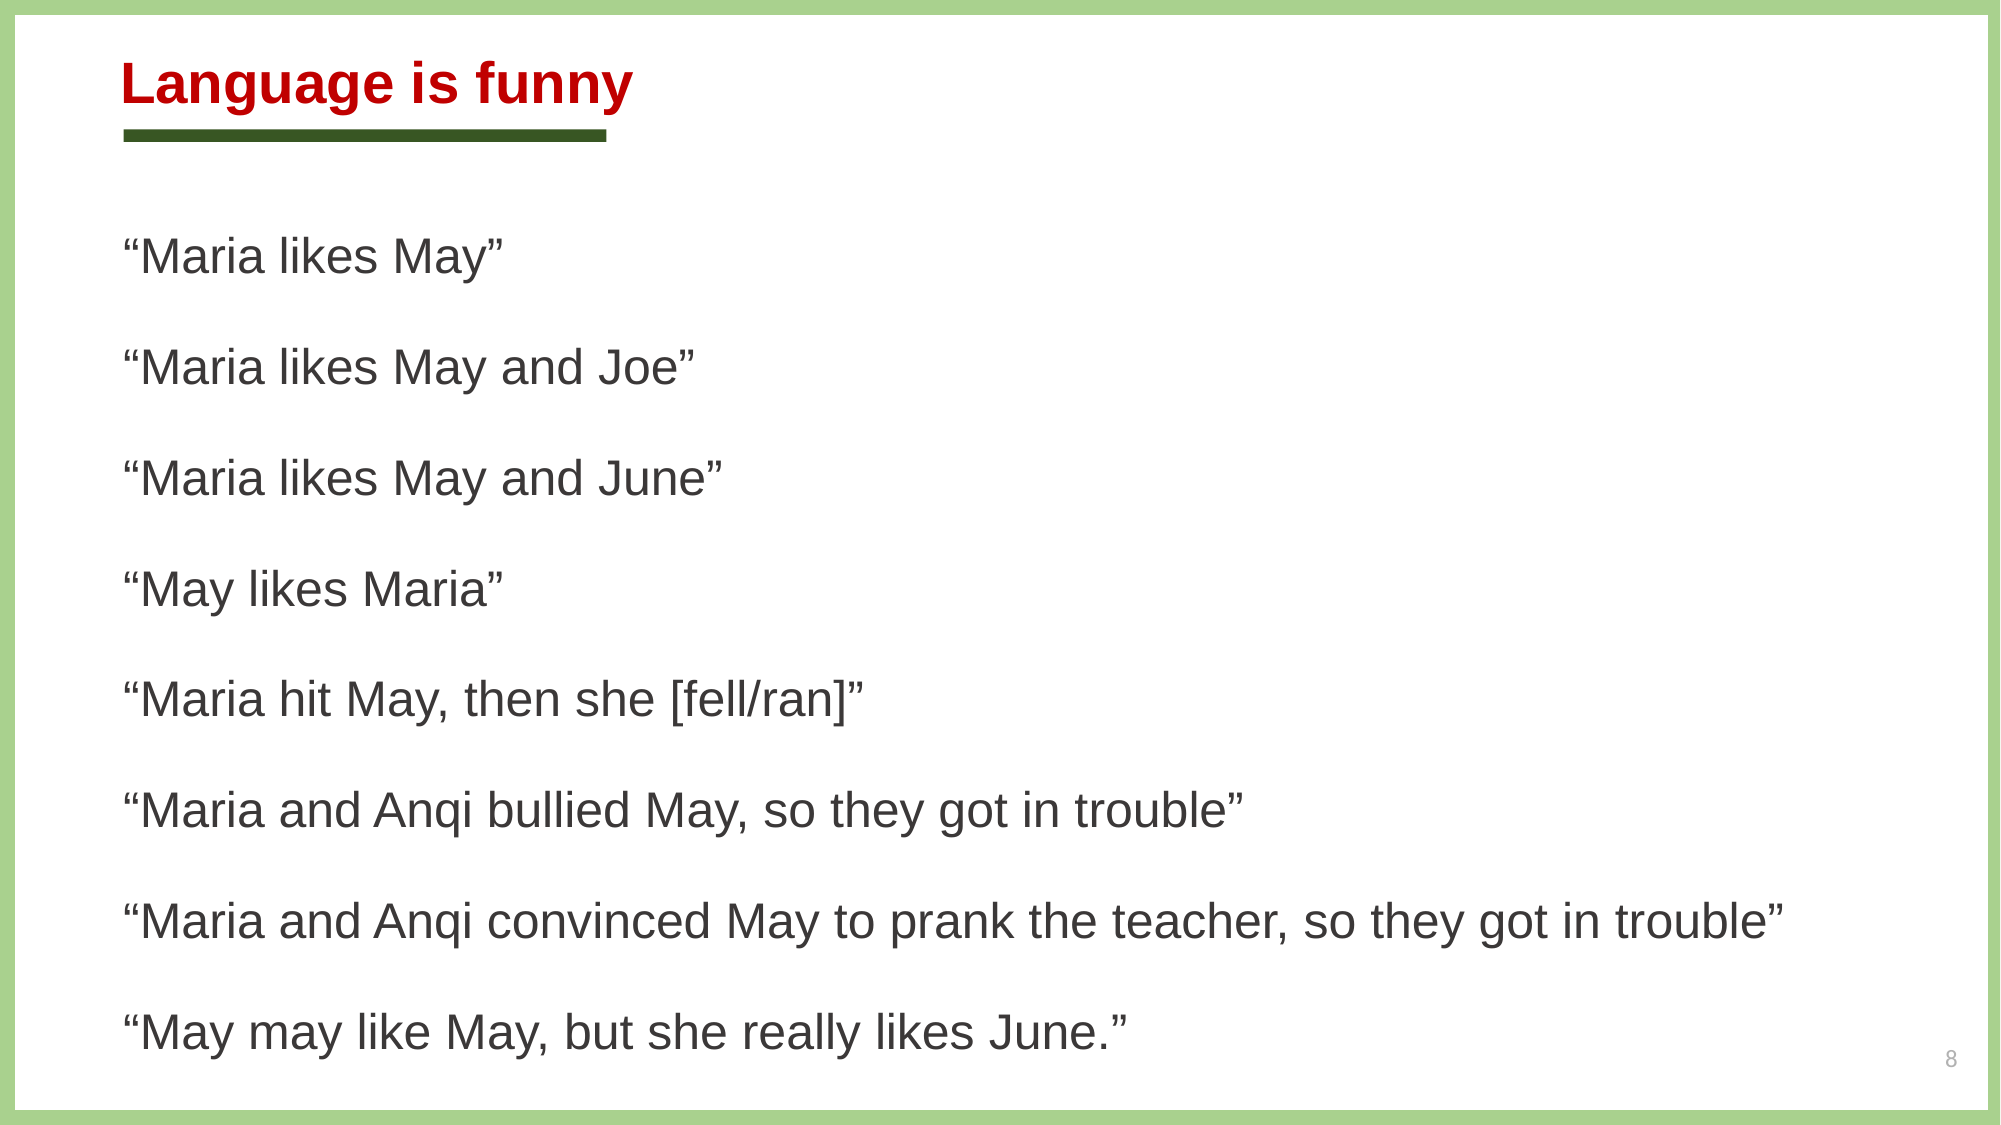

# Language is funny

“Maria likes May”
“Maria likes May and Joe”
“Maria likes May and June”
“May likes Maria”
“Maria hit May, then she [fell/ran]”
“Maria and Anqi bullied May, so they got in trouble”
“Maria and Anqi convinced May to prank the teacher, so they got in trouble”
“May may like May, but she really likes June.”

8